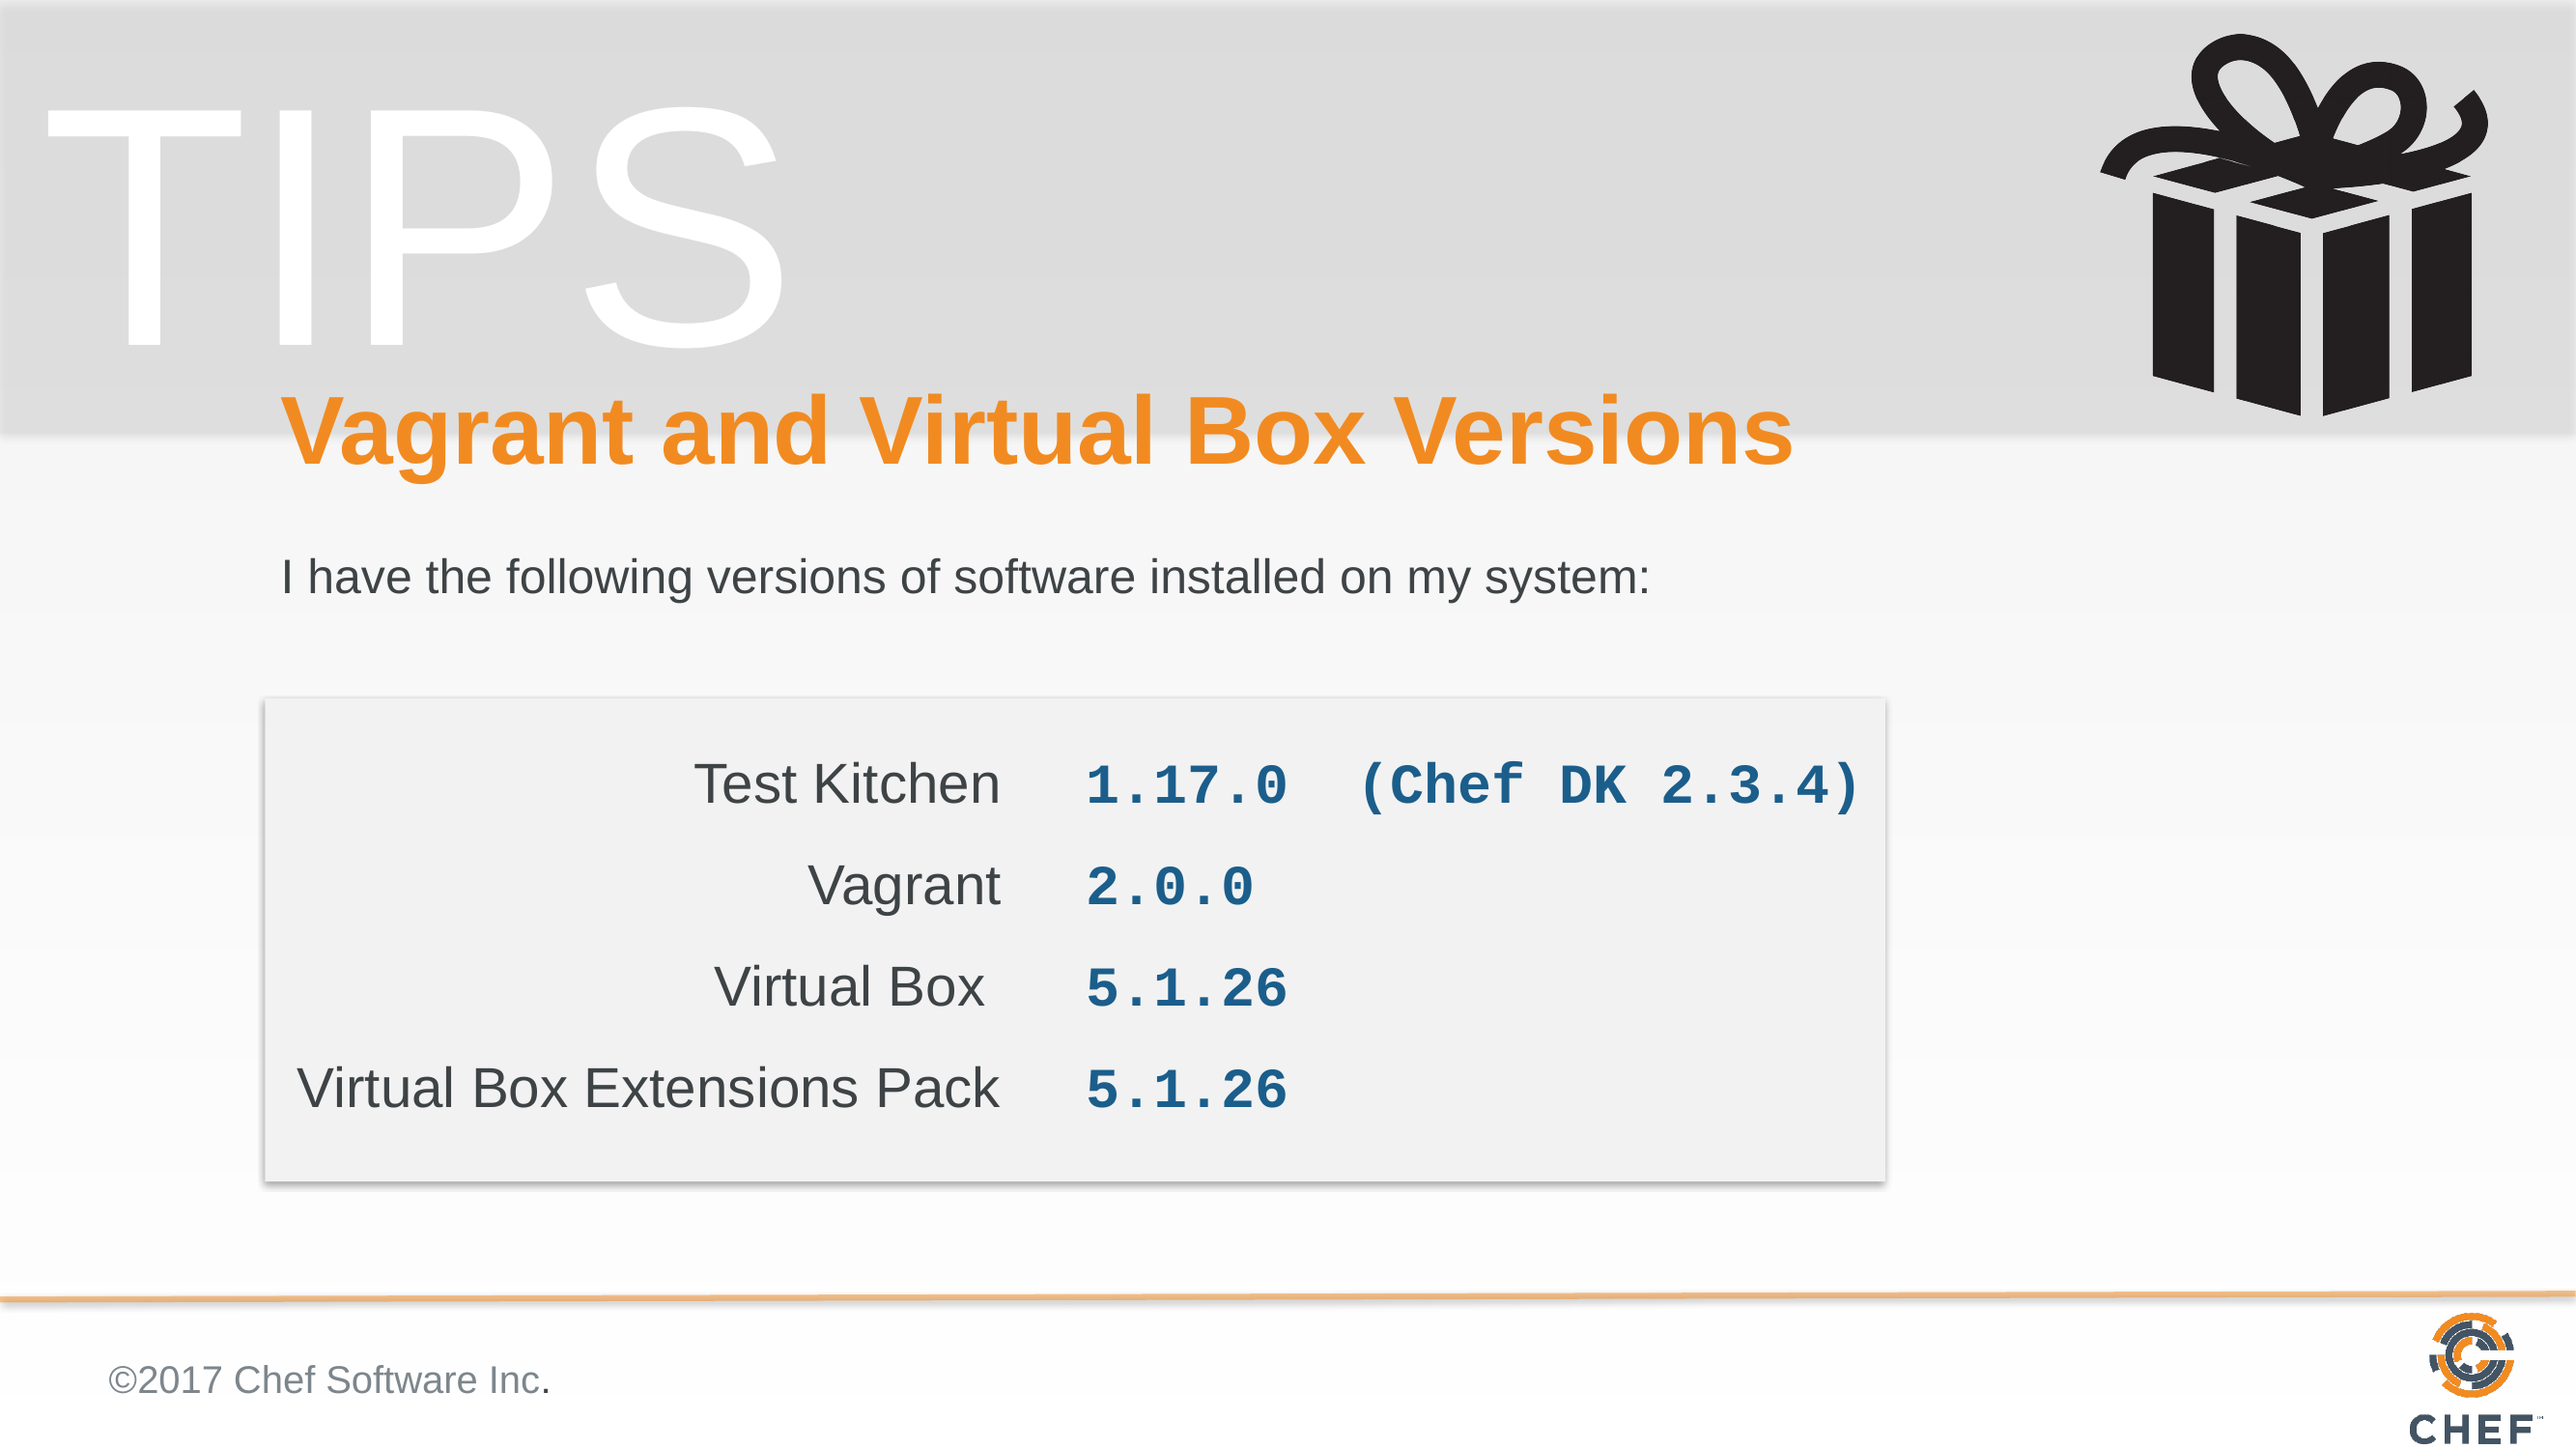

# Vagrant and Virtual Box Versions
I have the following versions of software installed on my system:
1.17.0  (Chef DK 2.3.4)
2.0.0
5.1.26
5.1.26

Test Kitchen
Vagrant
Virtual Box
Virtual Box Extensions Pack